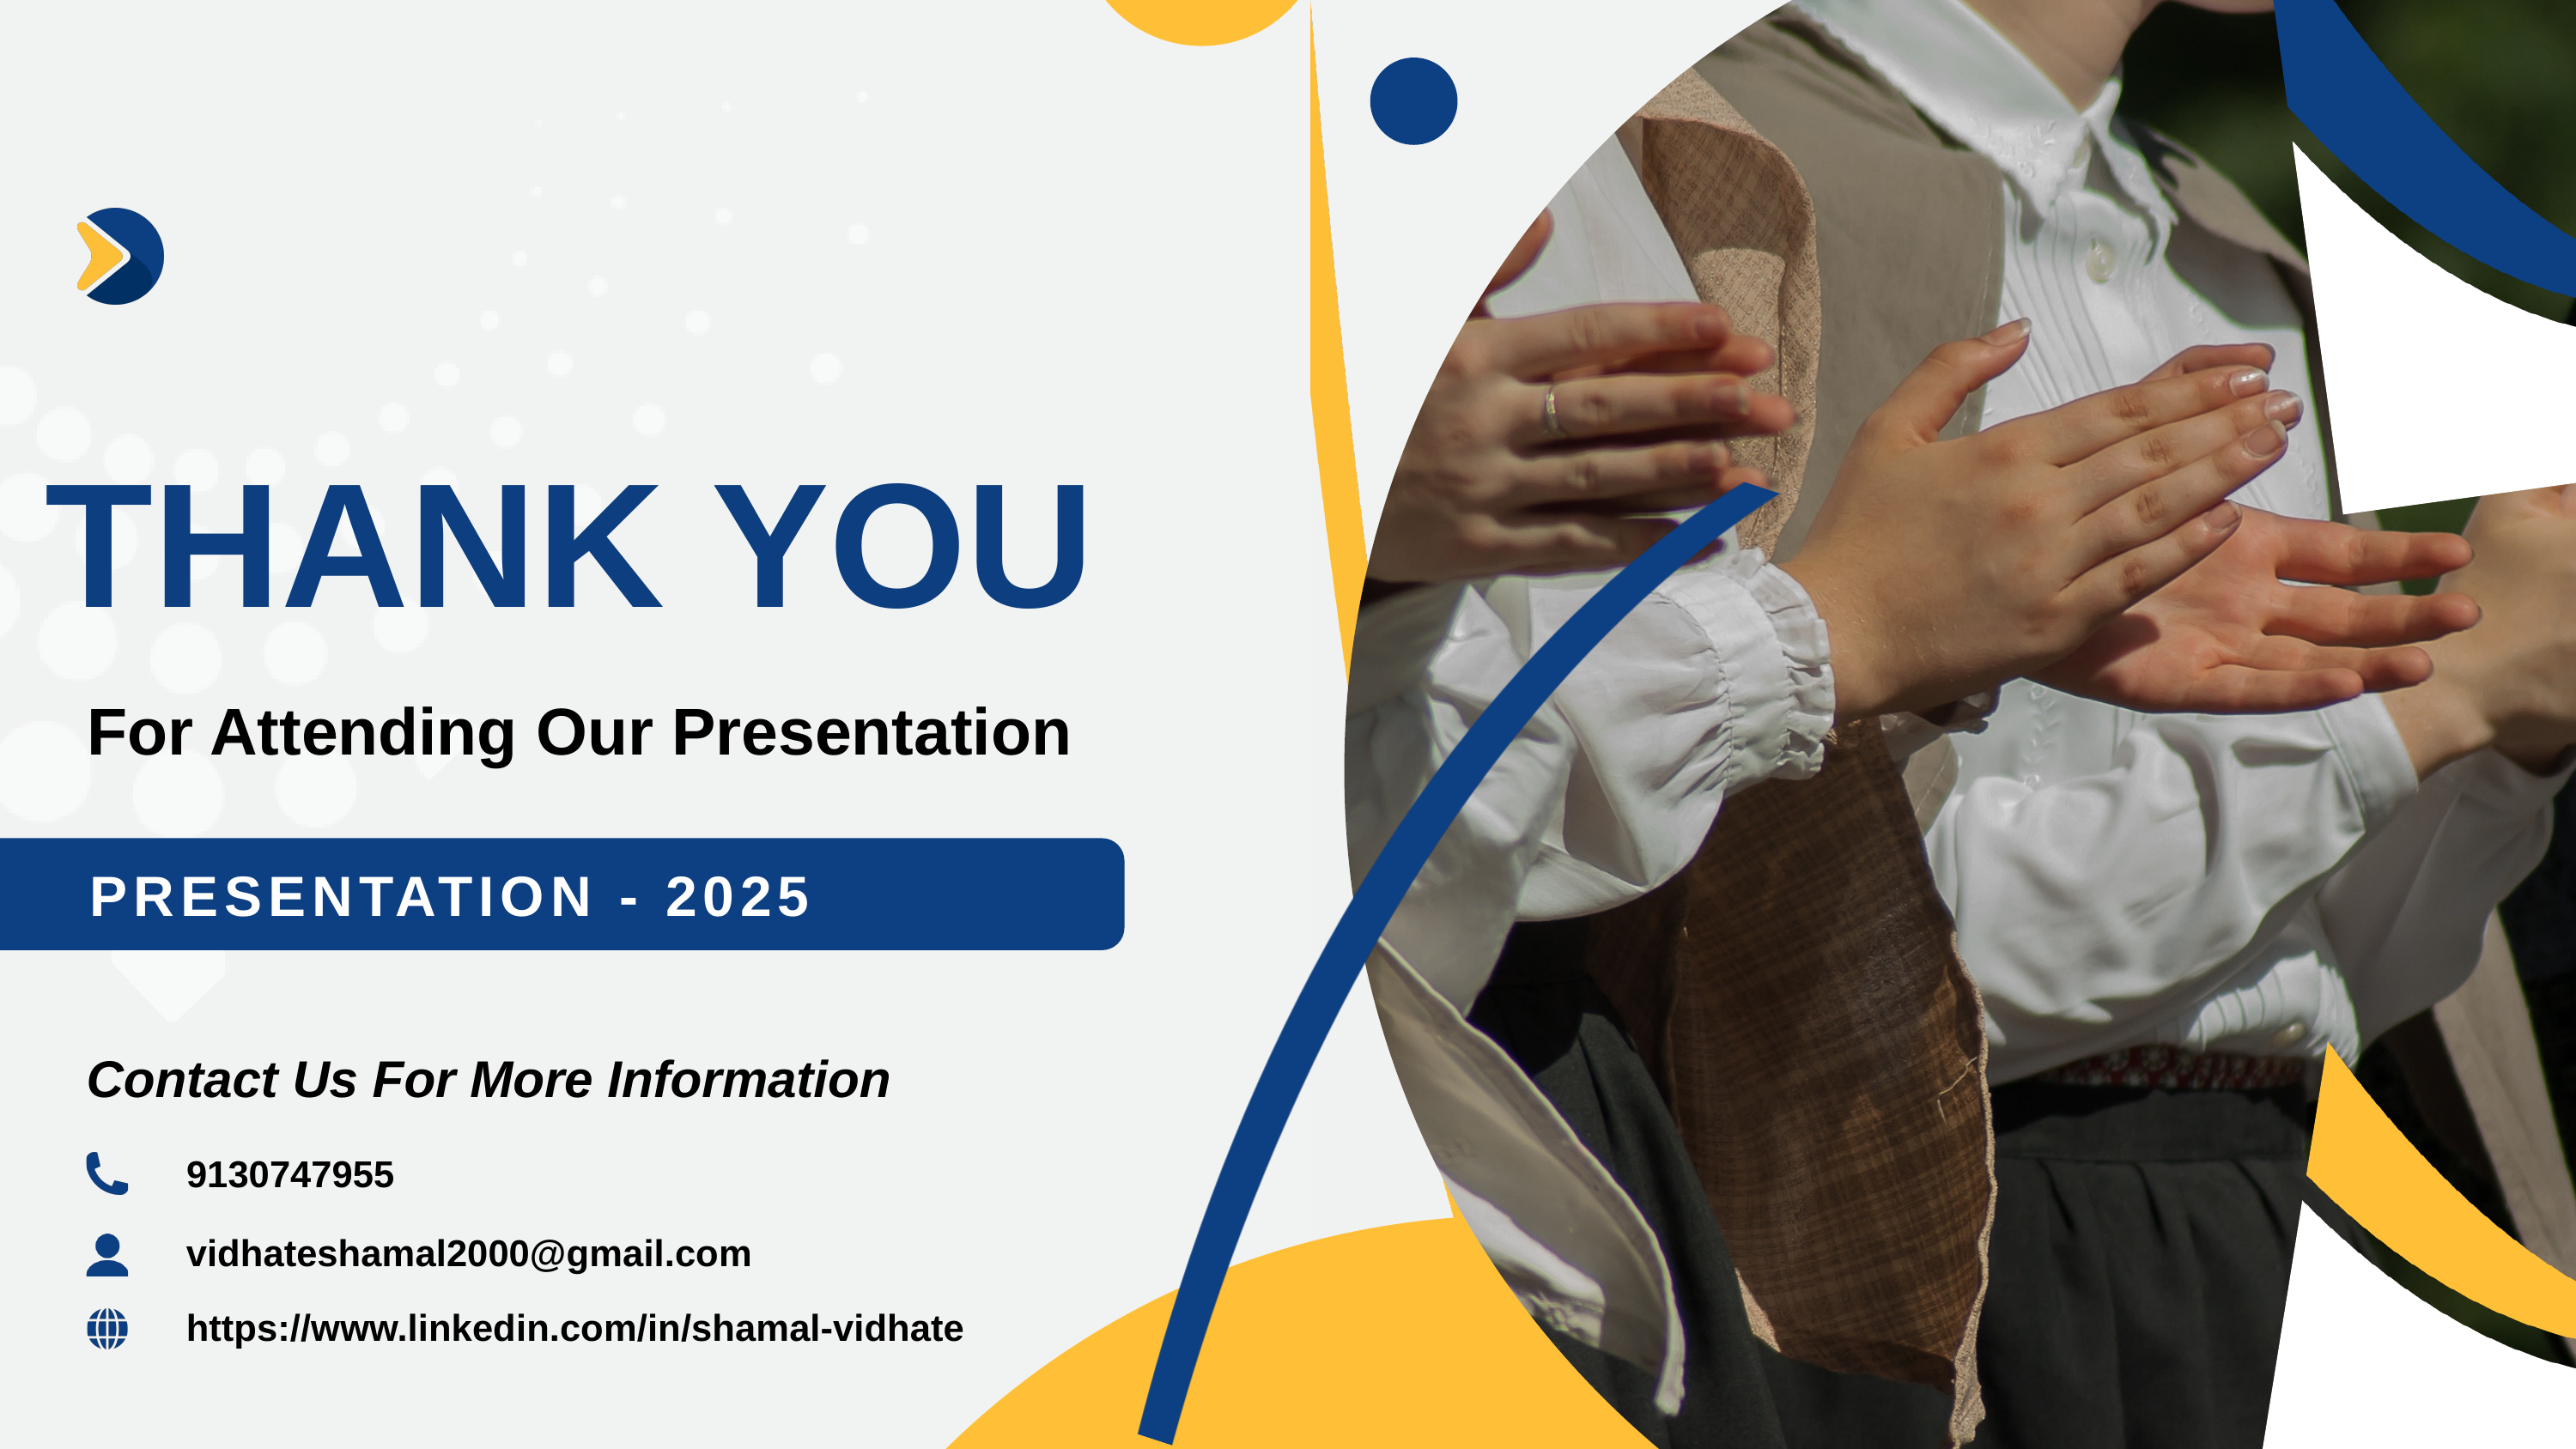

THANK YOU

For Attending Our Presentation

PRESENTATION - 2025

Contact Us For More Information
9130747955

vidhateshamal2000@gmail.com

https://www.linkedin.com/in/shamal-vidhate